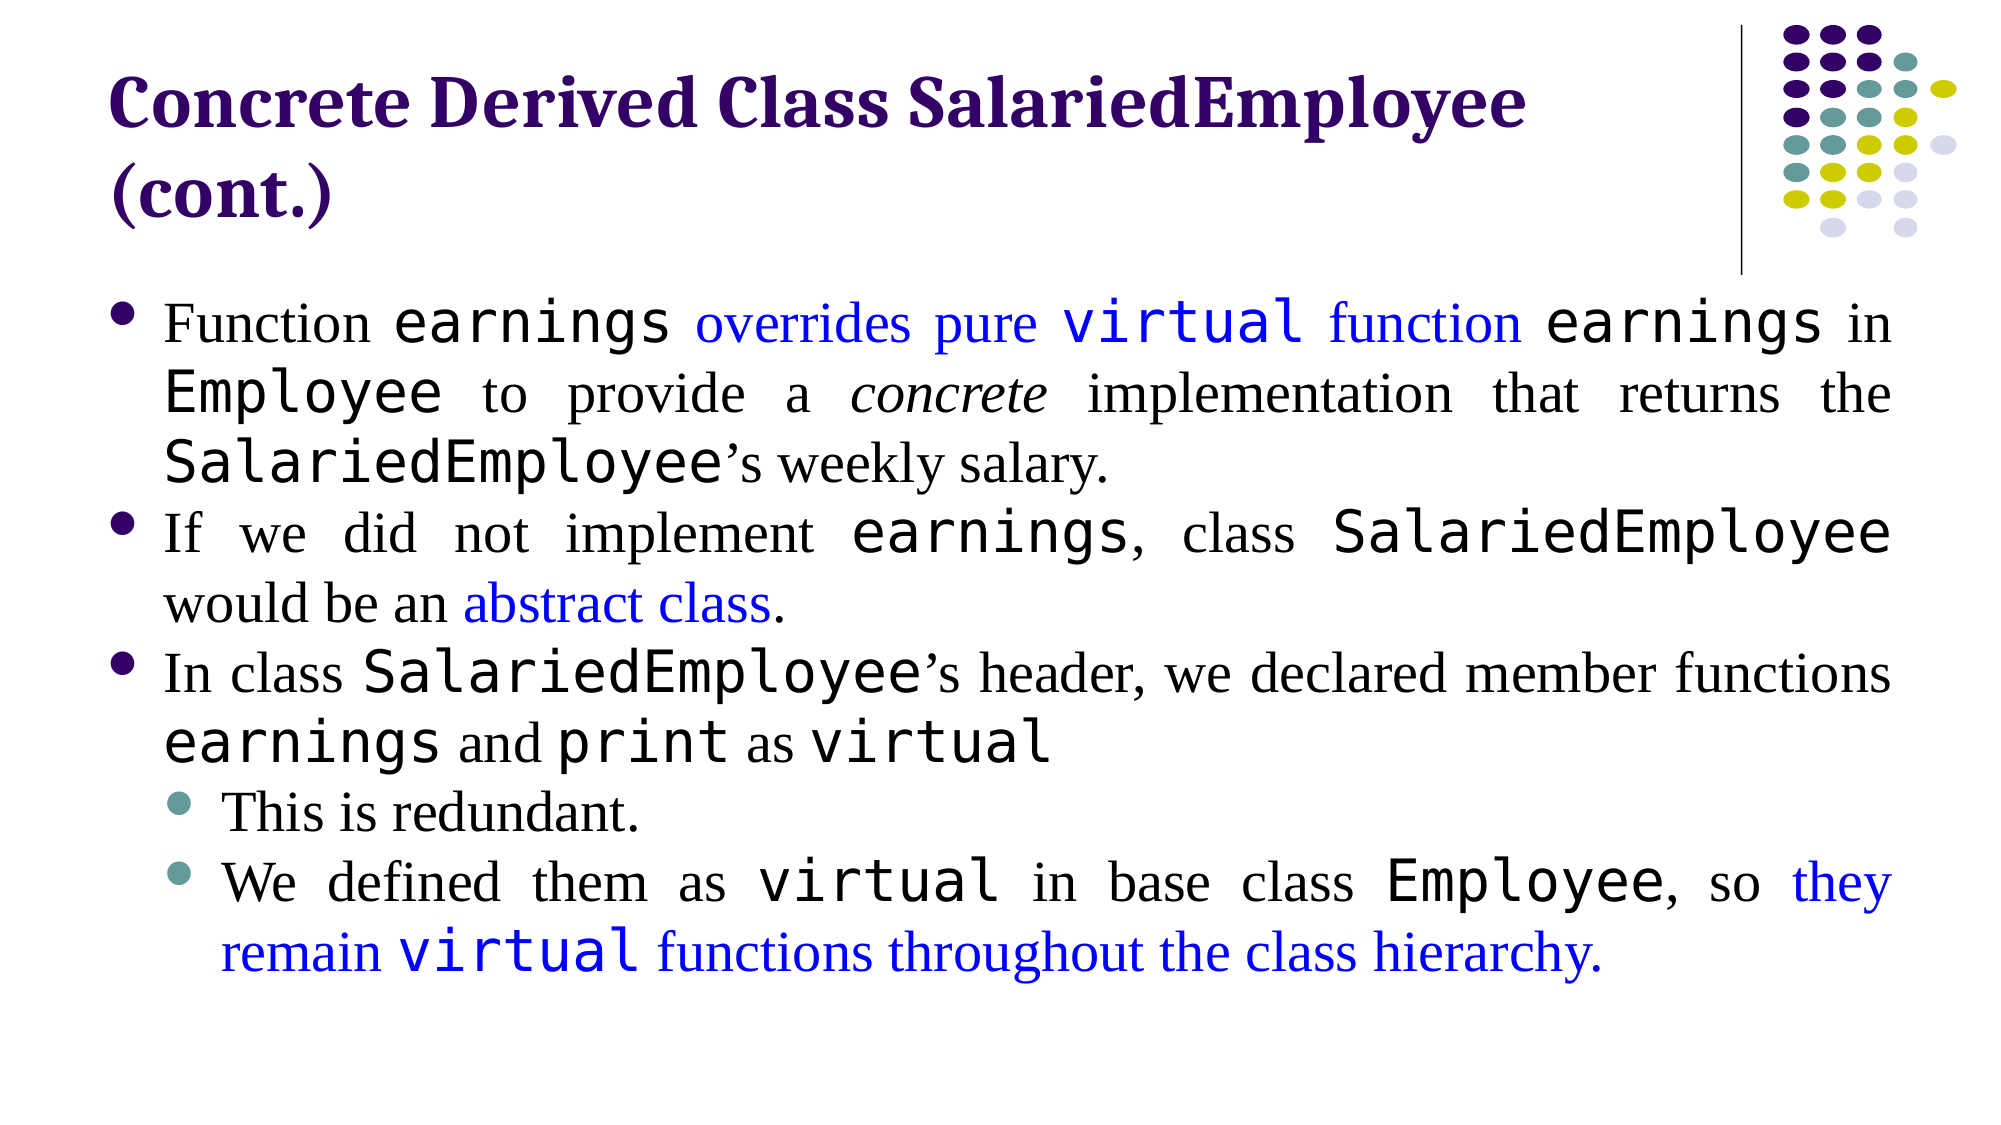

# Concrete Derived Class SalariedEmployee (cont.)
Function earnings overrides pure virtual function earnings in Employee to provide a concrete implementation that returns the SalariedEmployee’s weekly salary.
If we did not implement earnings, class SalariedEmployee would be an abstract class.
In class SalariedEmployee’s header, we declared member functions earnings and print as virtual
This is redundant.
We defined them as virtual in base class Employee, so they remain virtual functions throughout the class hierarchy.